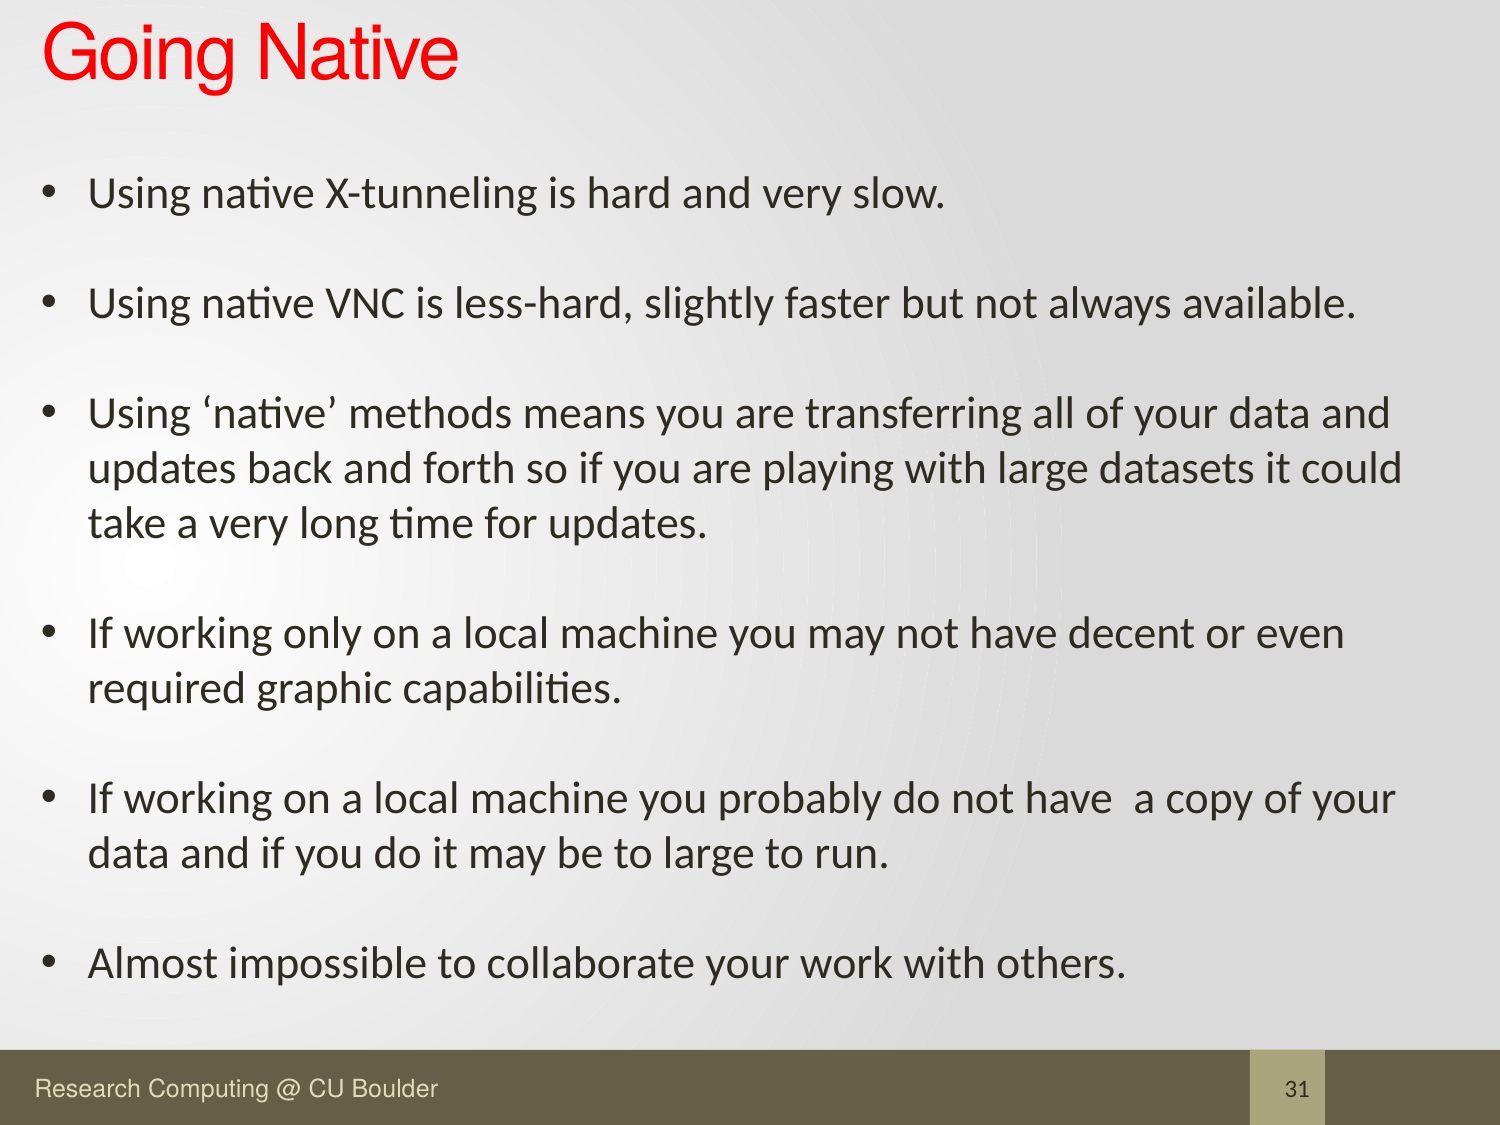

# Going Native
Using native X-tunneling is hard and very slow.

Using native VNC is less-hard, slightly faster but not always available.

Using ‘native’ methods means you are transferring all of your data and updates back and forth so if you are playing with large datasets it could take a very long time for updates.

If working only on a local machine you may not have decent or even required graphic capabilities.

If working on a local machine you probably do not have  a copy of your data and if you do it may be to large to run.

Almost impossible to collaborate your work with others.
31